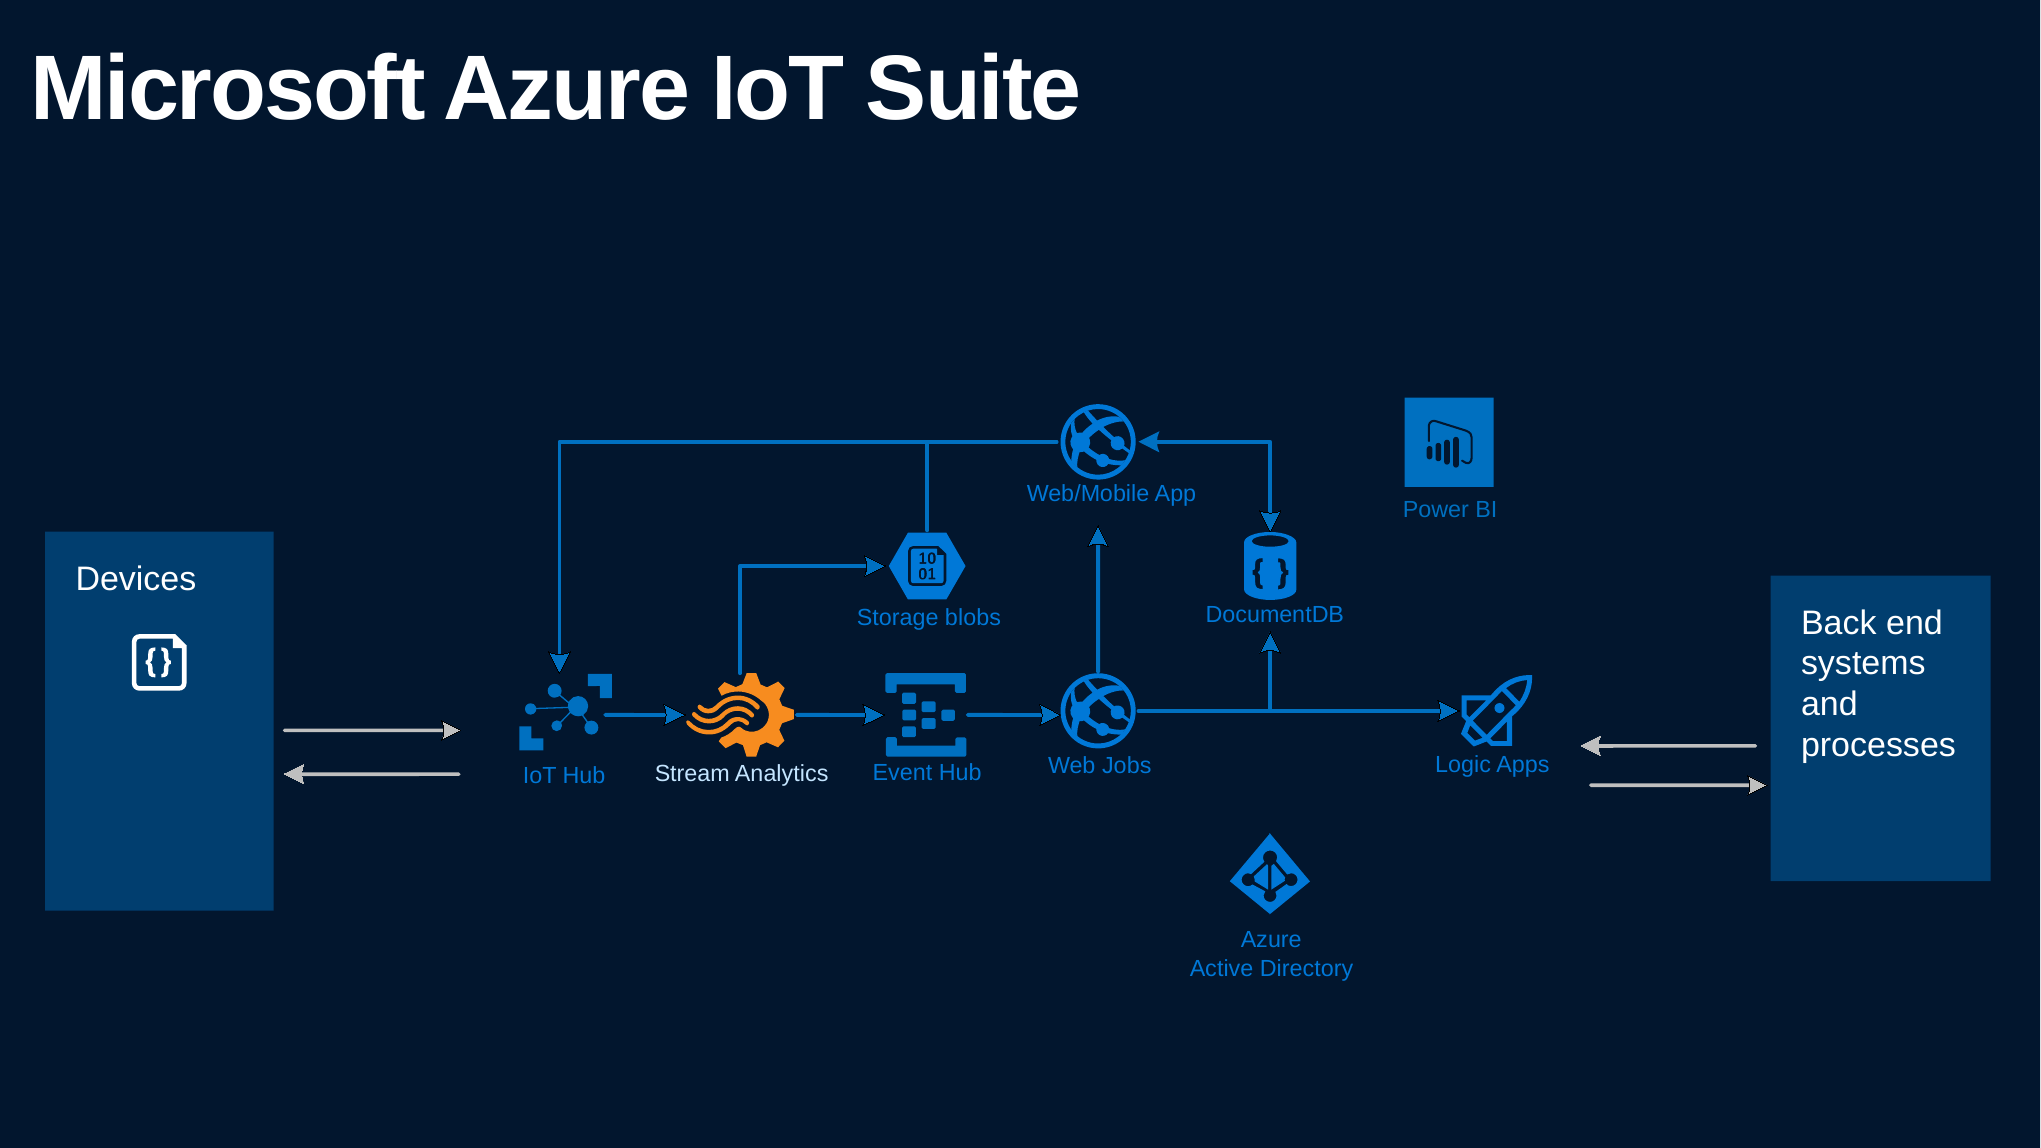

# Microsoft Azure IoT Suite

Power BI

Web/Mobile App

Devices

Back end systems and processes

DocumentDB
Storage blobs

Logic Apps
Web Jobs
Event Hub
Stream Analytics
IoT Hub

Azure
Active Directory